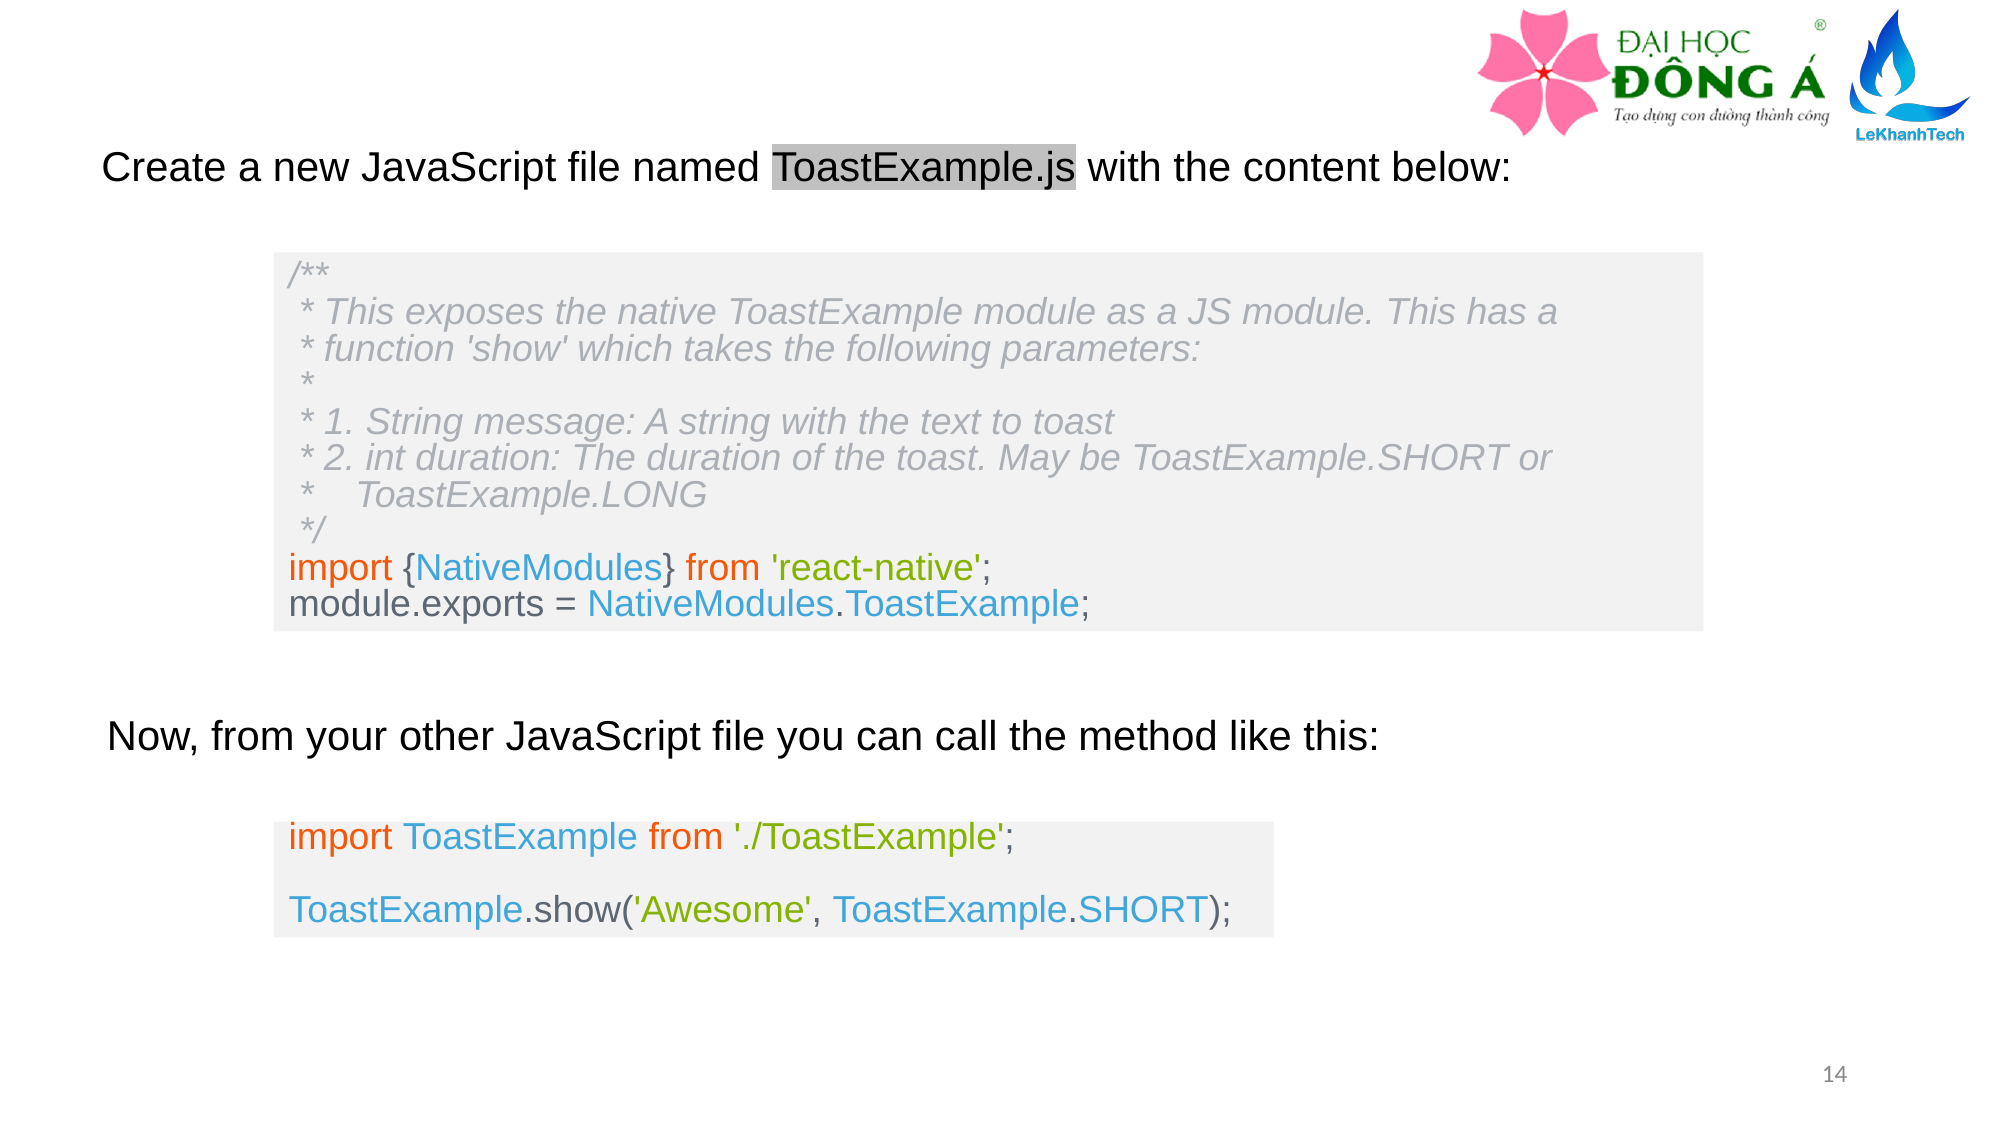

Create a new JavaScript file named ToastExample.js with the content below:
/**
 * This exposes the native ToastExample module as a JS module. This has a
 * function 'show' which takes the following parameters:
 *
 * 1. String message: A string with the text to toast
 * 2. int duration: The duration of the toast. May be ToastExample.SHORT or
 *    ToastExample.LONG
 */
import {NativeModules} from 'react-native';
module.exports = NativeModules.ToastExample;
Now, from your other JavaScript file you can call the method like this:
import ToastExample from './ToastExample';

ToastExample.show('Awesome', ToastExample.SHORT);
14